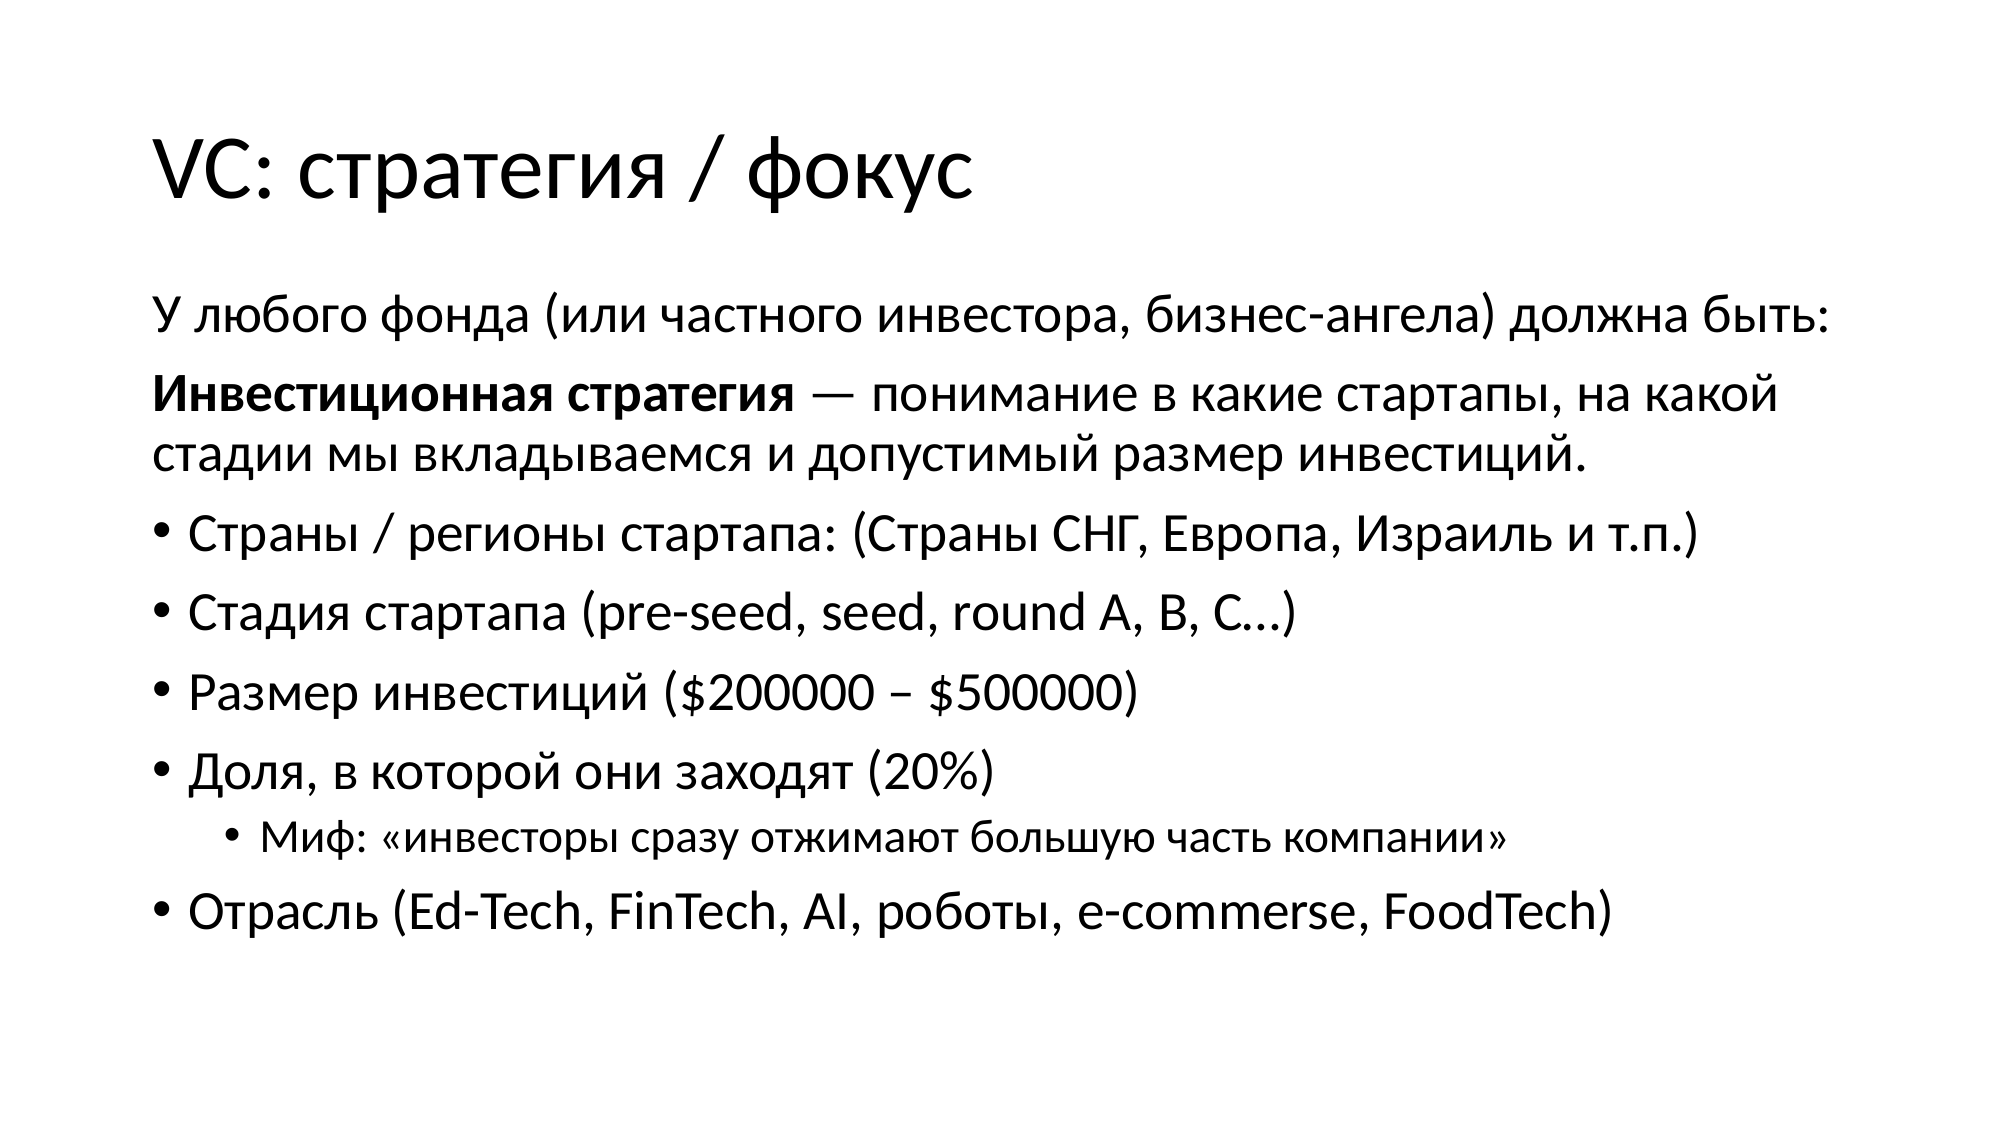

# VC: стратегия / фокус
У любого фонда (или частного инвестора, бизнес-ангела) должна быть:
Инвестиционная стратегия — понимание в какие стартапы, на какой стадии мы вкладываемся и допустимый размер инвестиций.
Страны / регионы стартапа: (Страны СНГ, Европа, Израиль и т.п.)
Стадия стартапа (pre-seed, seed, round A, B, C…)
Размер инвестиций ($200000 – $500000)
Доля, в которой они заходят (20%)
Миф: «инвесторы сразу отжимают большую часть компании»
Отрасль (Ed-Tech, FinTech, AI, роботы, e-commerse, FoodTech)